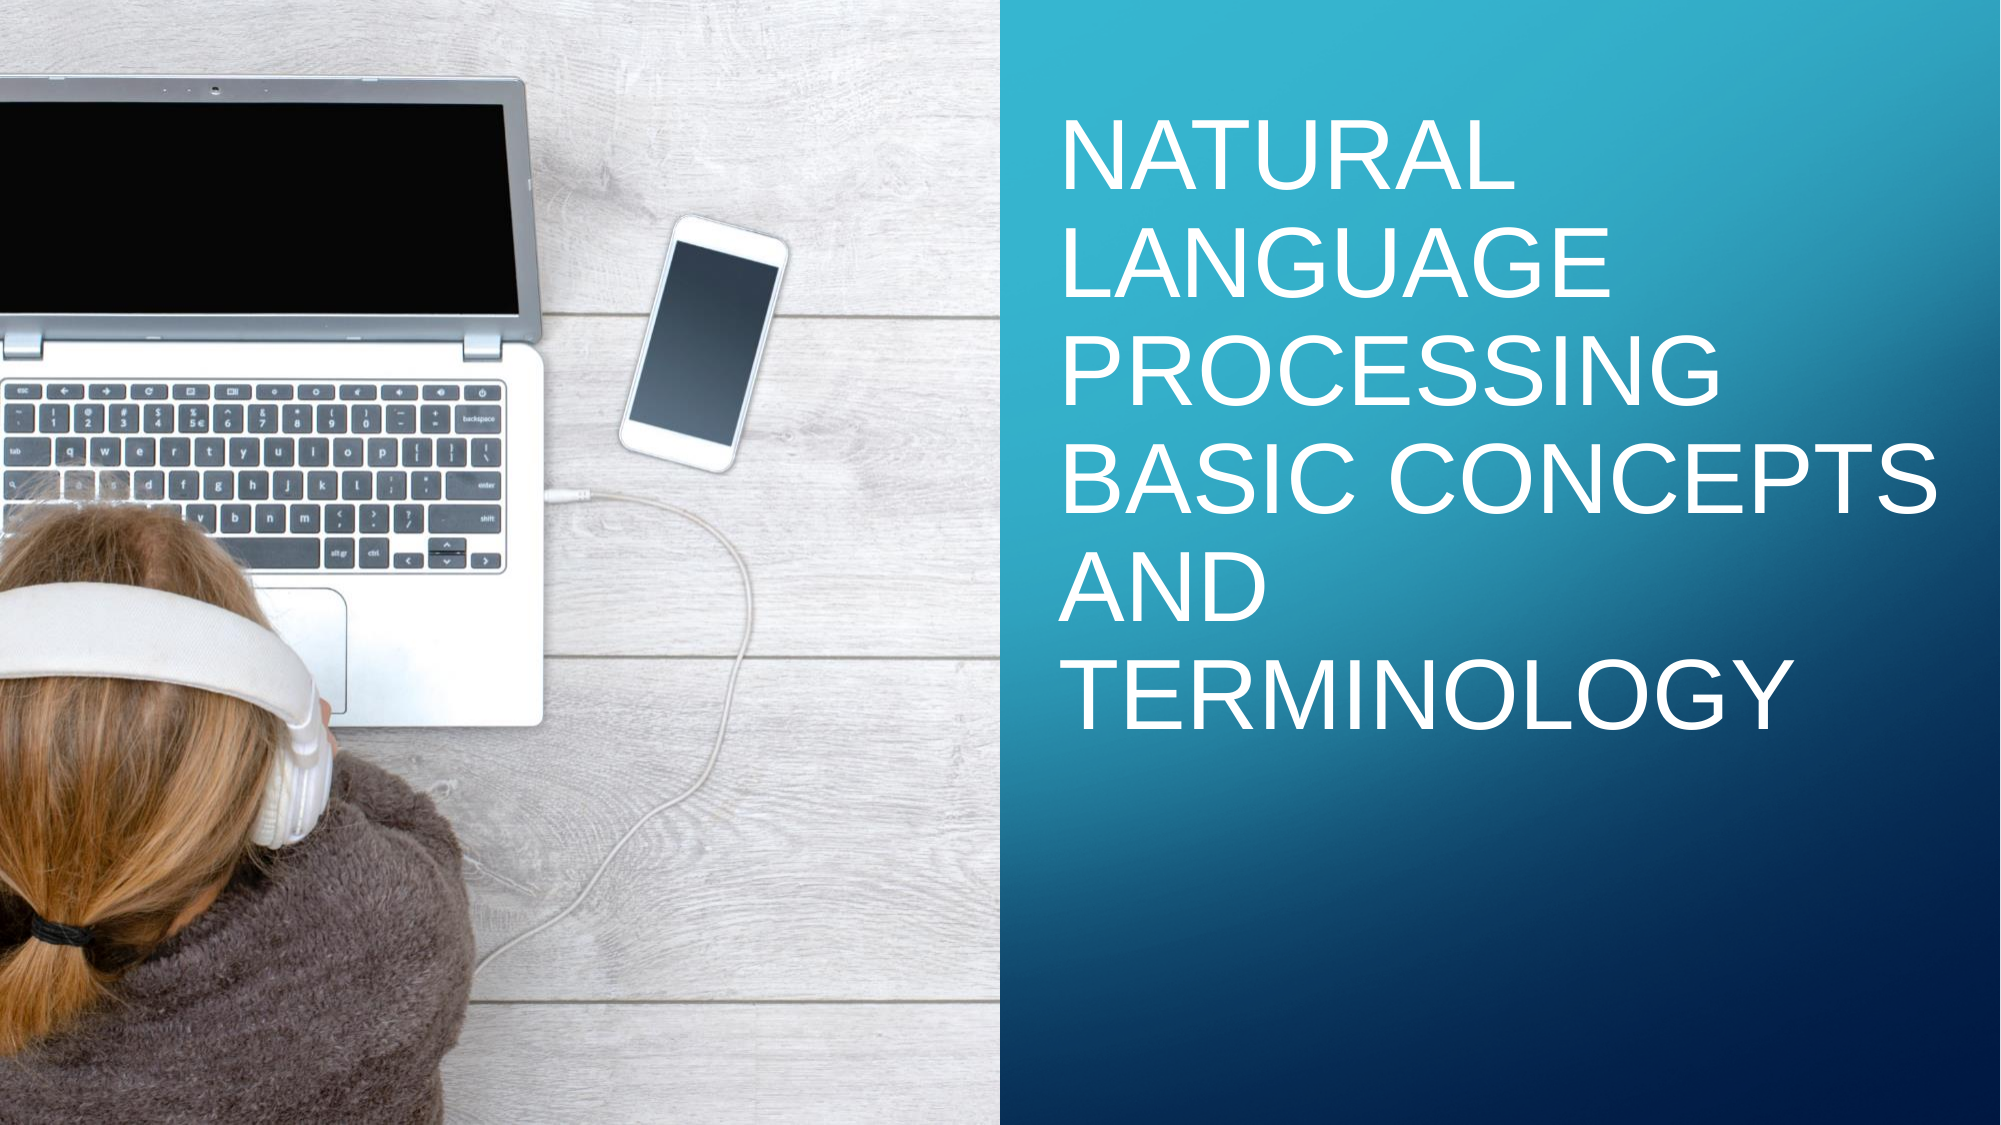

# Natural language processing basic concepts and terminology